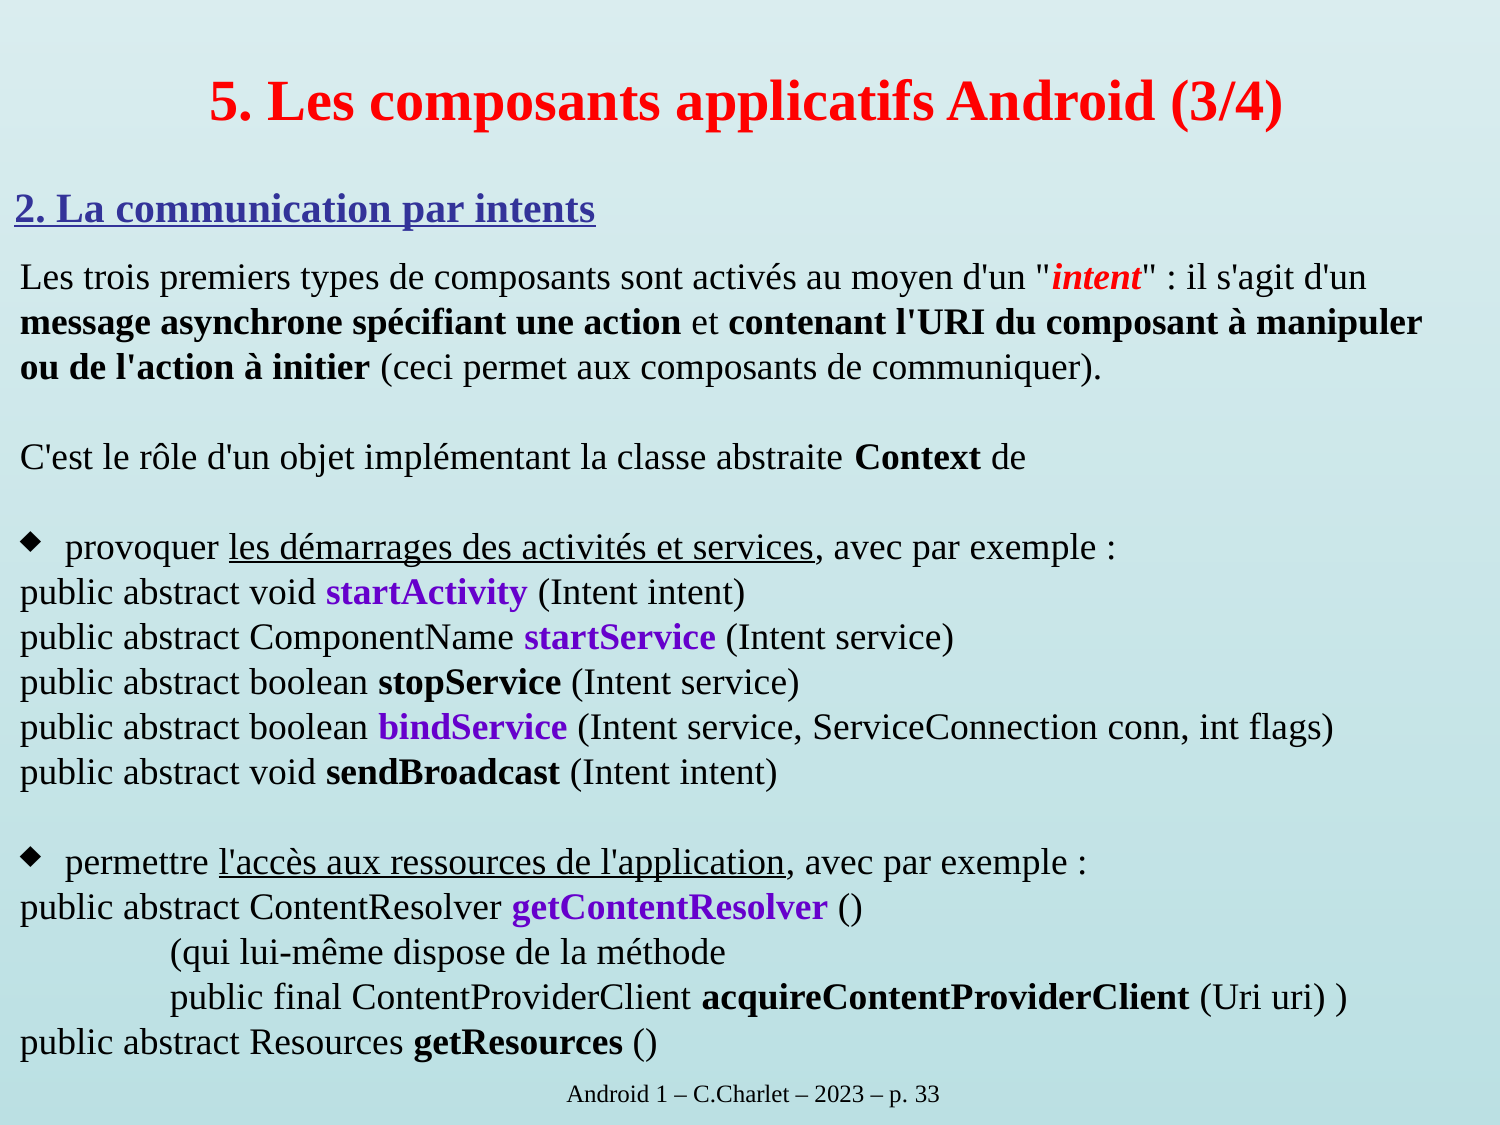

5. Les composants applicatifs Android (3/4)
2. La communication par intents
Les trois premiers types de composants sont activés au moyen d'un "intent" : il s'agit d'un message asynchrone spécifiant une action et contenant l'URI du composant à manipuler ou de l'action à initier (ceci permet aux composants de communiquer).

C'est le rôle d'un objet implémentant la classe abstraite Context de
 provoquer les démarrages des activités et services, avec par exemple :
public abstract void startActivity (Intent intent)
public abstract ComponentName startService (Intent service)
public abstract boolean stopService (Intent service)
public abstract boolean bindService (Intent service, ServiceConnection conn, int flags)
public abstract void sendBroadcast (Intent intent)
 permettre l'accès aux ressources de l'application, avec par exemple :
public abstract ContentResolver getContentResolver ()
	(qui lui-même dispose de la méthode
	public final ContentProviderClient acquireContentProviderClient (Uri uri) )
public abstract Resources getResources ()
 Android 1 – C.Charlet – 2023 – p. 33